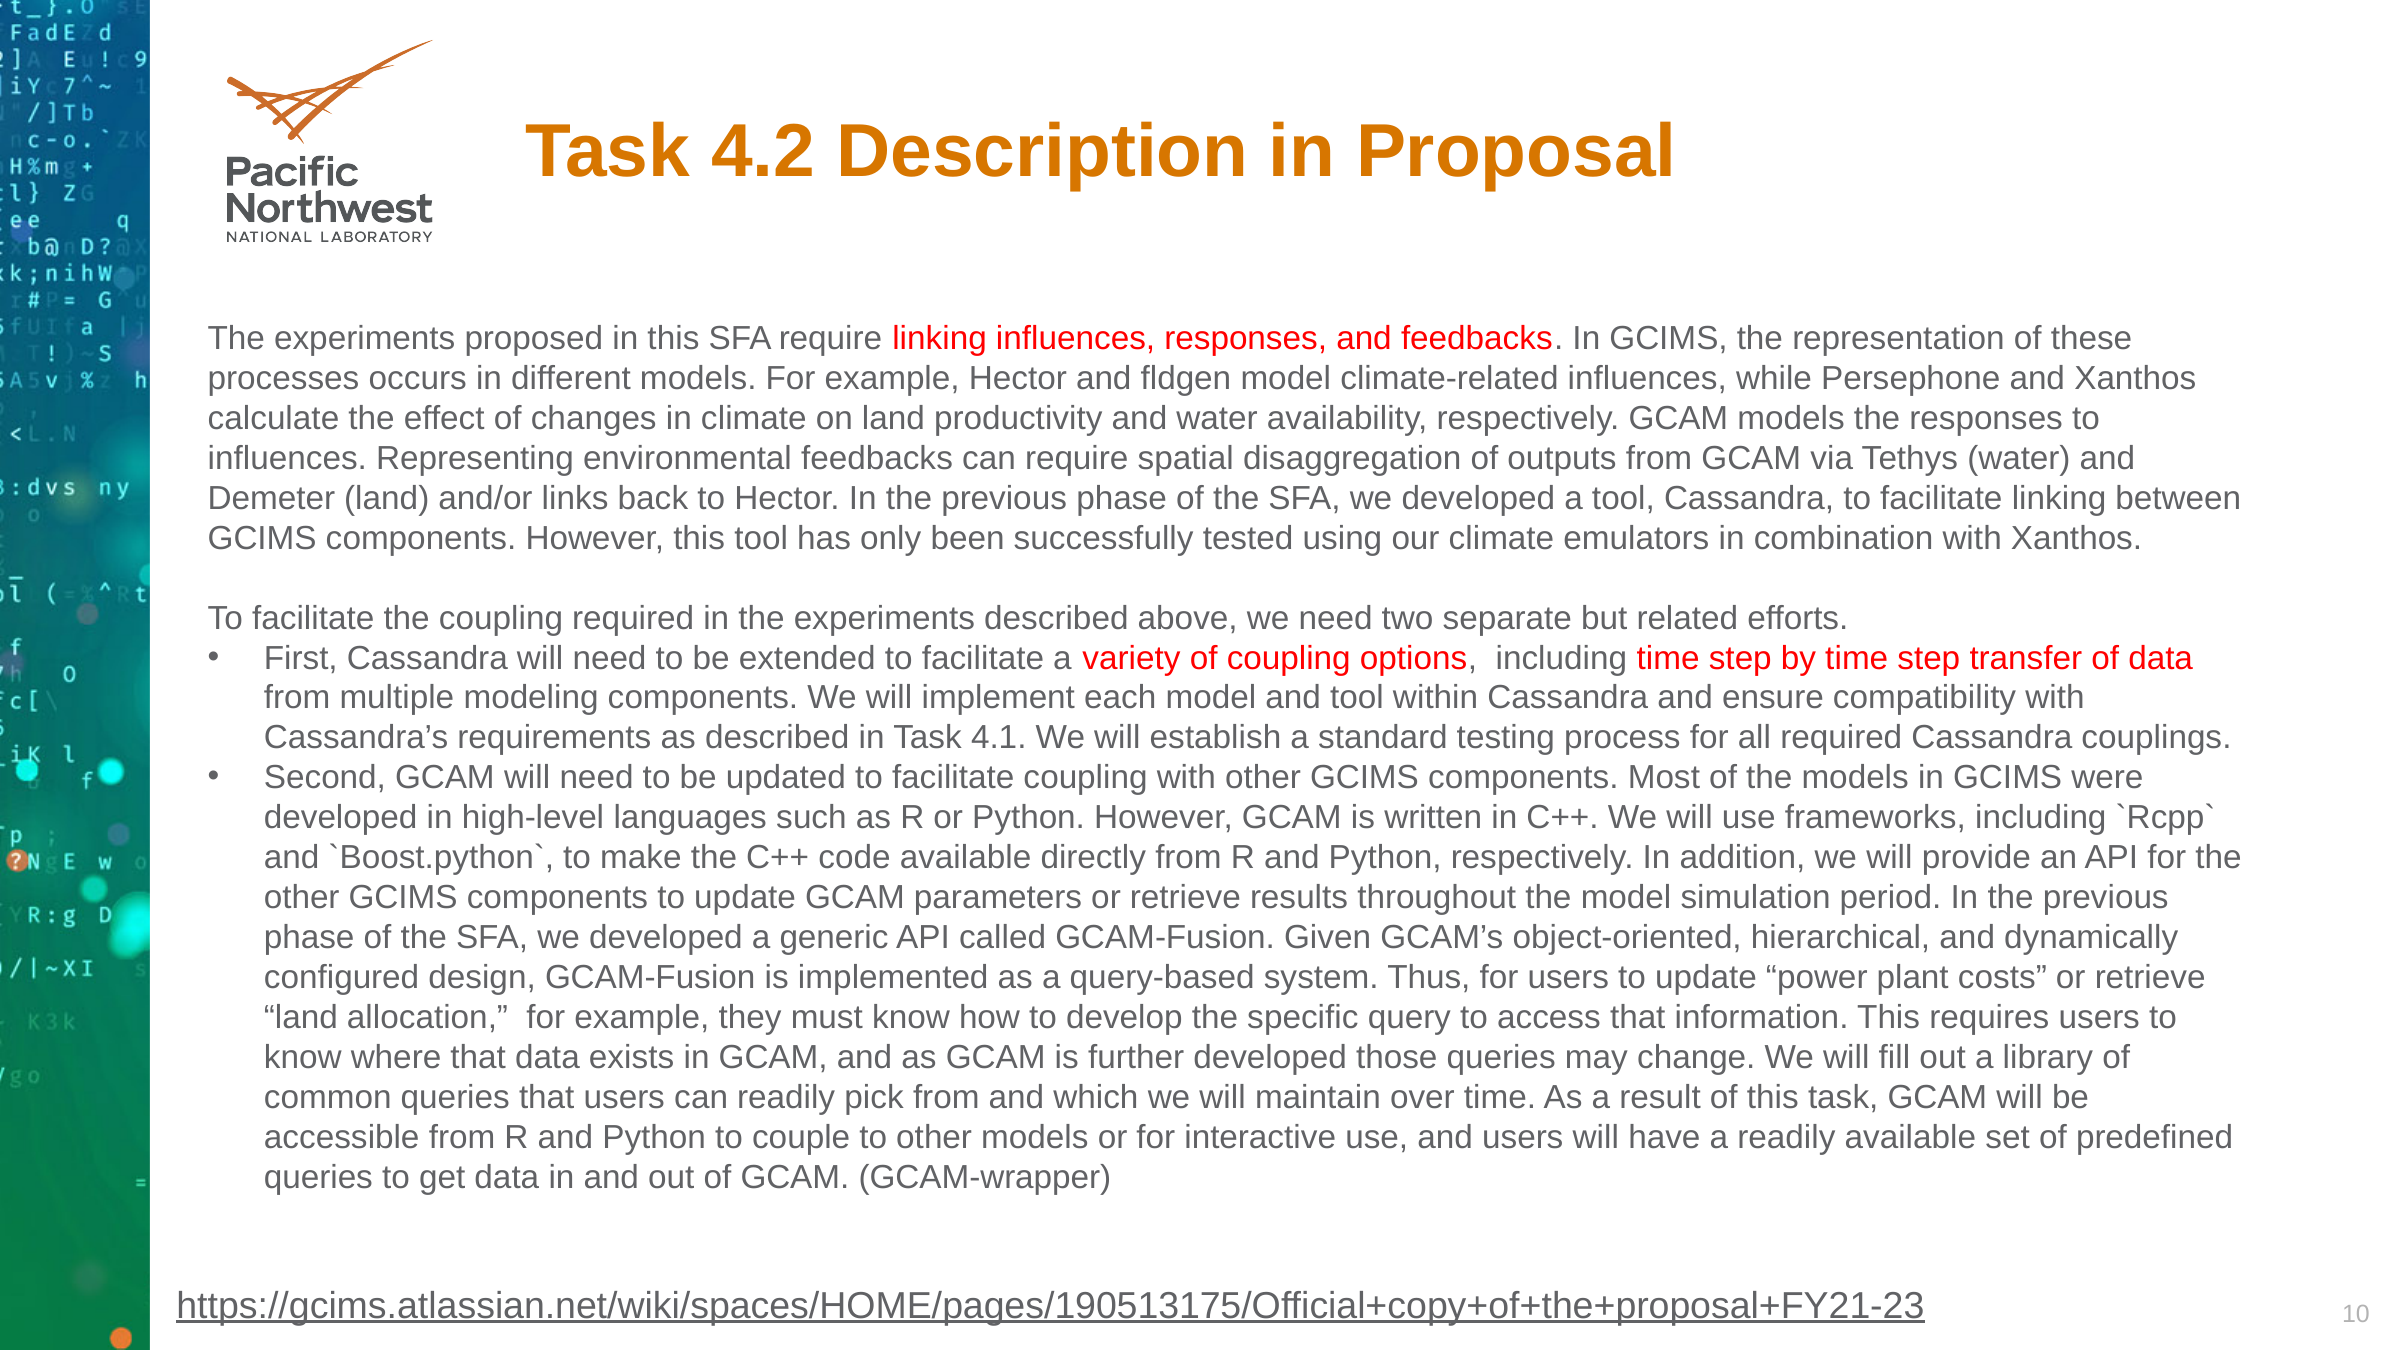

# Task 4.2 Description in Proposal
The experiments proposed in this SFA require linking influences, responses, and feedbacks. In GCIMS, the representation of these processes occurs in different models. For example, Hector and fldgen model climate-related influences, while Persephone and Xanthos calculate the effect of changes in climate on land productivity and water availability, respectively. GCAM models the responses to influences. Representing environmental feedbacks can require spatial disaggregation of outputs from GCAM via Tethys (water) and Demeter (land) and/or links back to Hector. In the previous phase of the SFA, we developed a tool, Cassandra, to facilitate linking between GCIMS components. However, this tool has only been successfully tested using our climate emulators in combination with Xanthos.

To facilitate the coupling required in the experiments described above, we need two separate but related efforts.
First, Cassandra will need to be extended to facilitate a variety of coupling options,  including time step by time step transfer of data from multiple modeling components. We will implement each model and tool within Cassandra and ensure compatibility with Cassandra’s requirements as described in Task 4.1. We will establish a standard testing process for all required Cassandra couplings.
Second, GCAM will need to be updated to facilitate coupling with other GCIMS components. Most of the models in GCIMS were developed in high-level languages such as R or Python. However, GCAM is written in C++. We will use frameworks, including `Rcpp` and `Boost.python`, to make the C++ code available directly from R and Python, respectively. In addition, we will provide an API for the other GCIMS components to update GCAM parameters or retrieve results throughout the model simulation period. In the previous phase of the SFA, we developed a generic API called GCAM-Fusion. Given GCAM’s object-oriented, hierarchical, and dynamically configured design, GCAM-Fusion is implemented as a query-based system. Thus, for users to update “power plant costs” or retrieve “land allocation,”  for example, they must know how to develop the specific query to access that information. This requires users to know where that data exists in GCAM, and as GCAM is further developed those queries may change. We will fill out a library of common queries that users can readily pick from and which we will maintain over time. As a result of this task, GCAM will be accessible from R and Python to couple to other models or for interactive use, and users will have a readily available set of predefined queries to get data in and out of GCAM. (GCAM-wrapper)
https://gcims.atlassian.net/wiki/spaces/HOME/pages/190513175/Official+copy+of+the+proposal+FY21-23
10